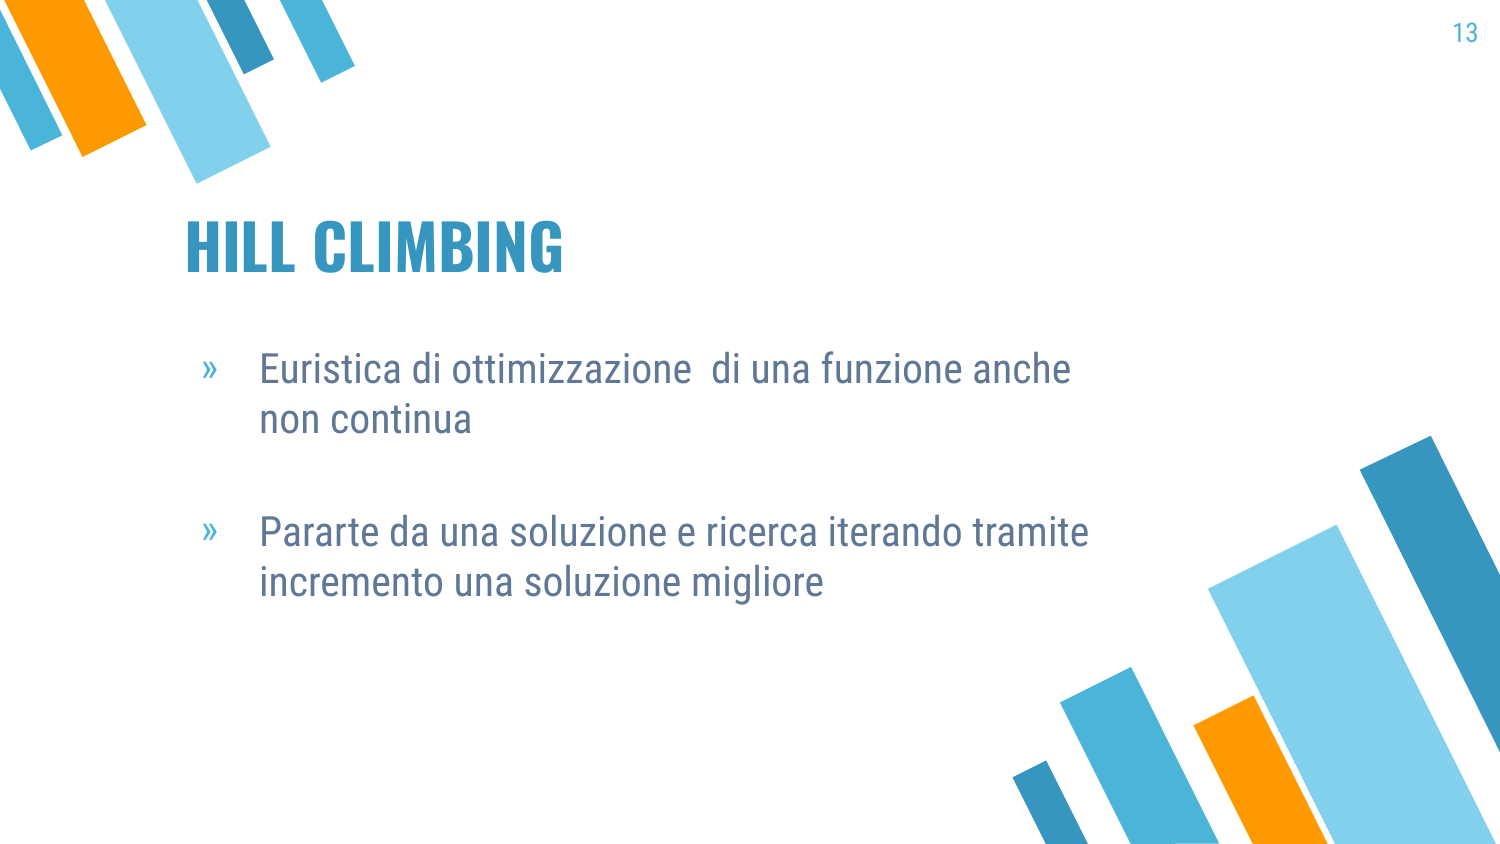

13
# HILL CLIMBING
Euristica di ottimizzazione  di una funzione anche non continua

Pararte da una soluzione e ricerca iterando tramite incremento una soluzione migliore